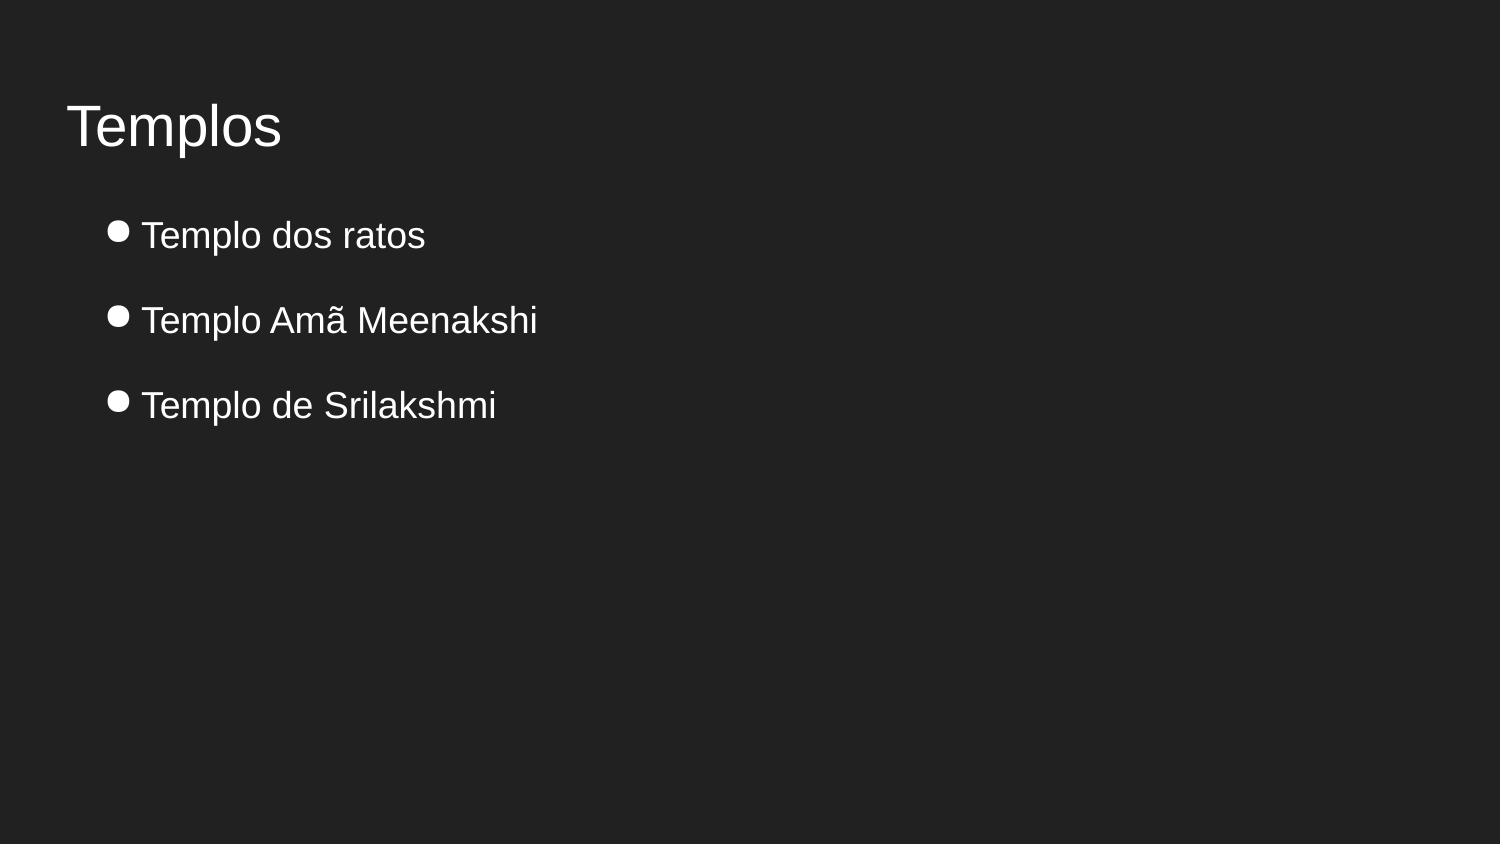

# Templos
Templo dos ratos
Templo Amã Meenakshi
Templo de Srilakshmi